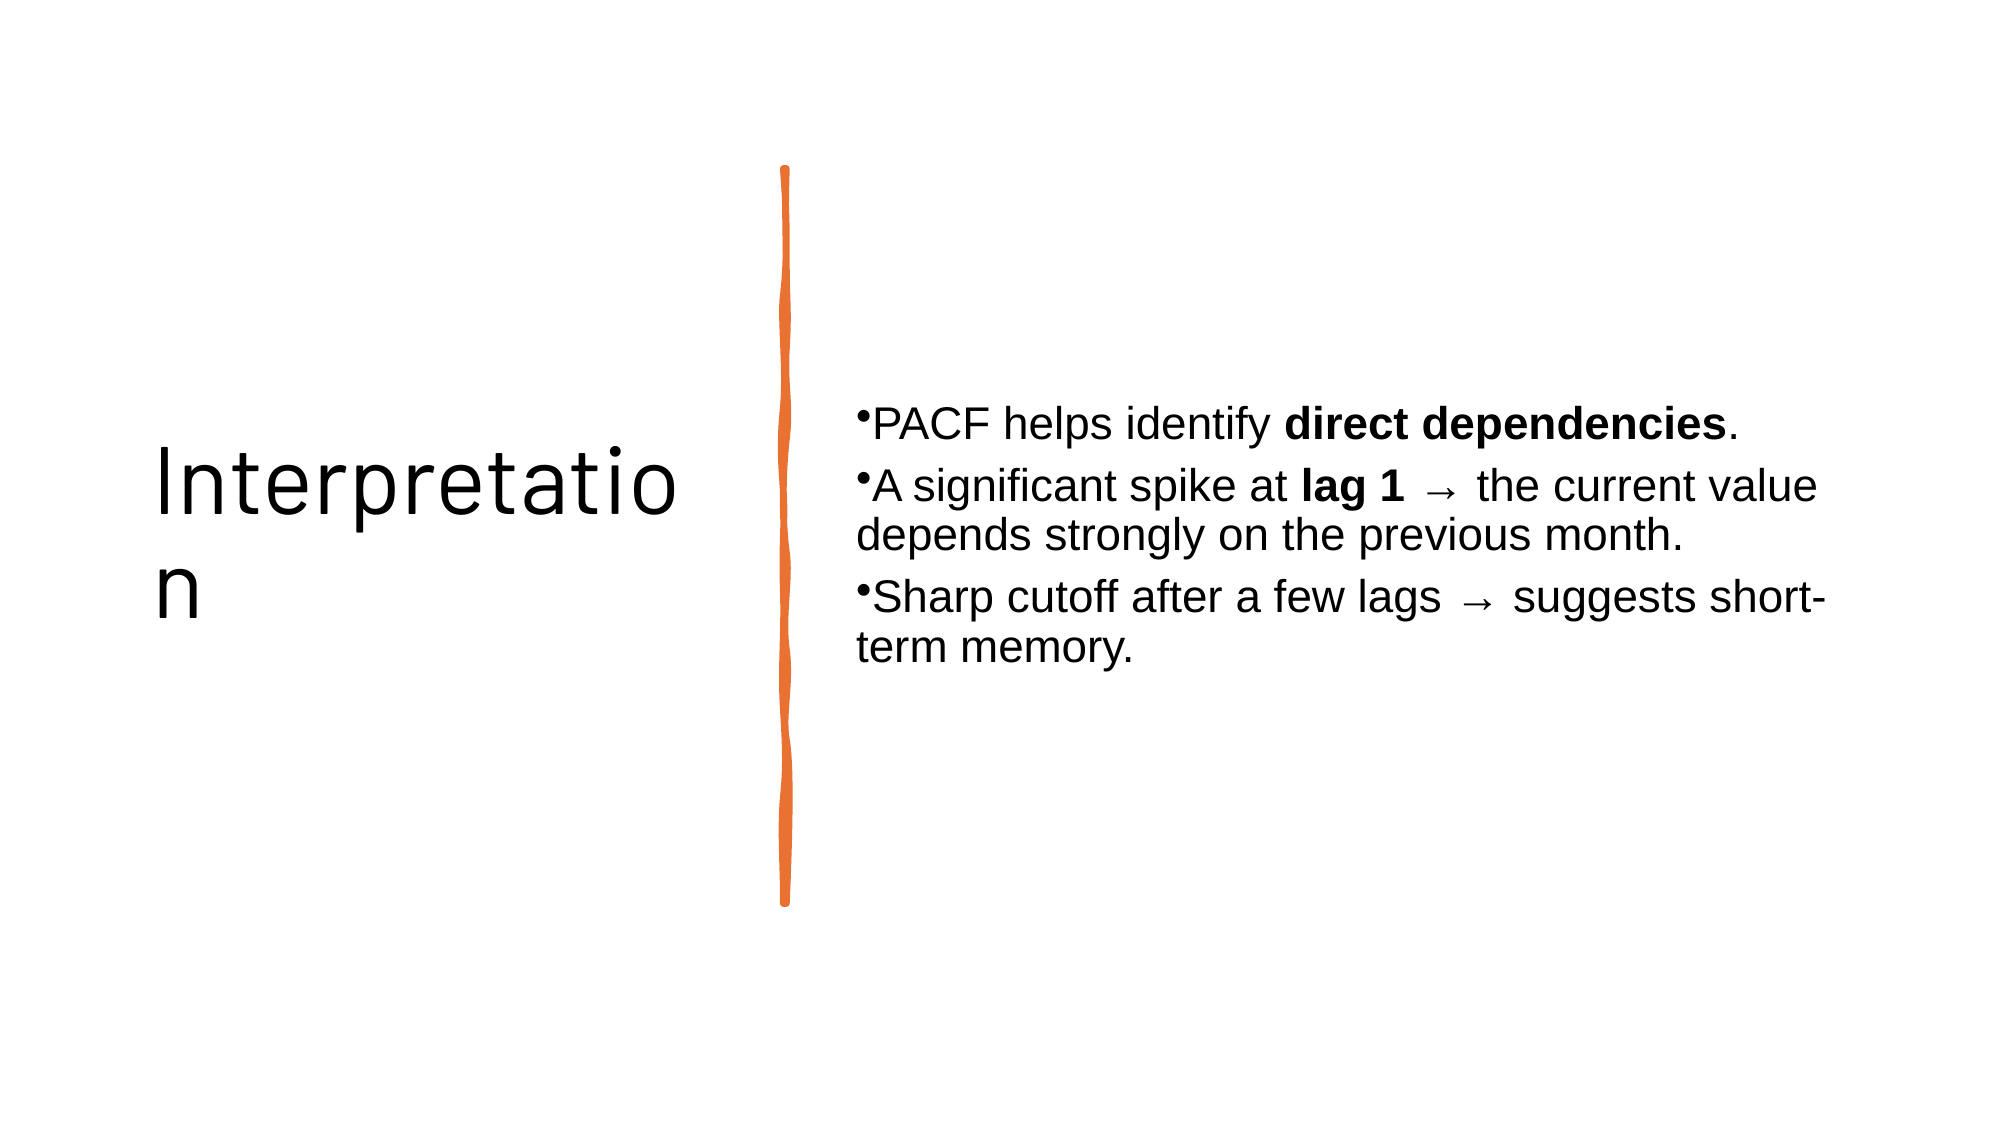

# Interpretation
PACF helps identify direct dependencies.
A significant spike at lag 1 → the current value depends strongly on the previous month.
Sharp cutoff after a few lags → suggests short-term memory.